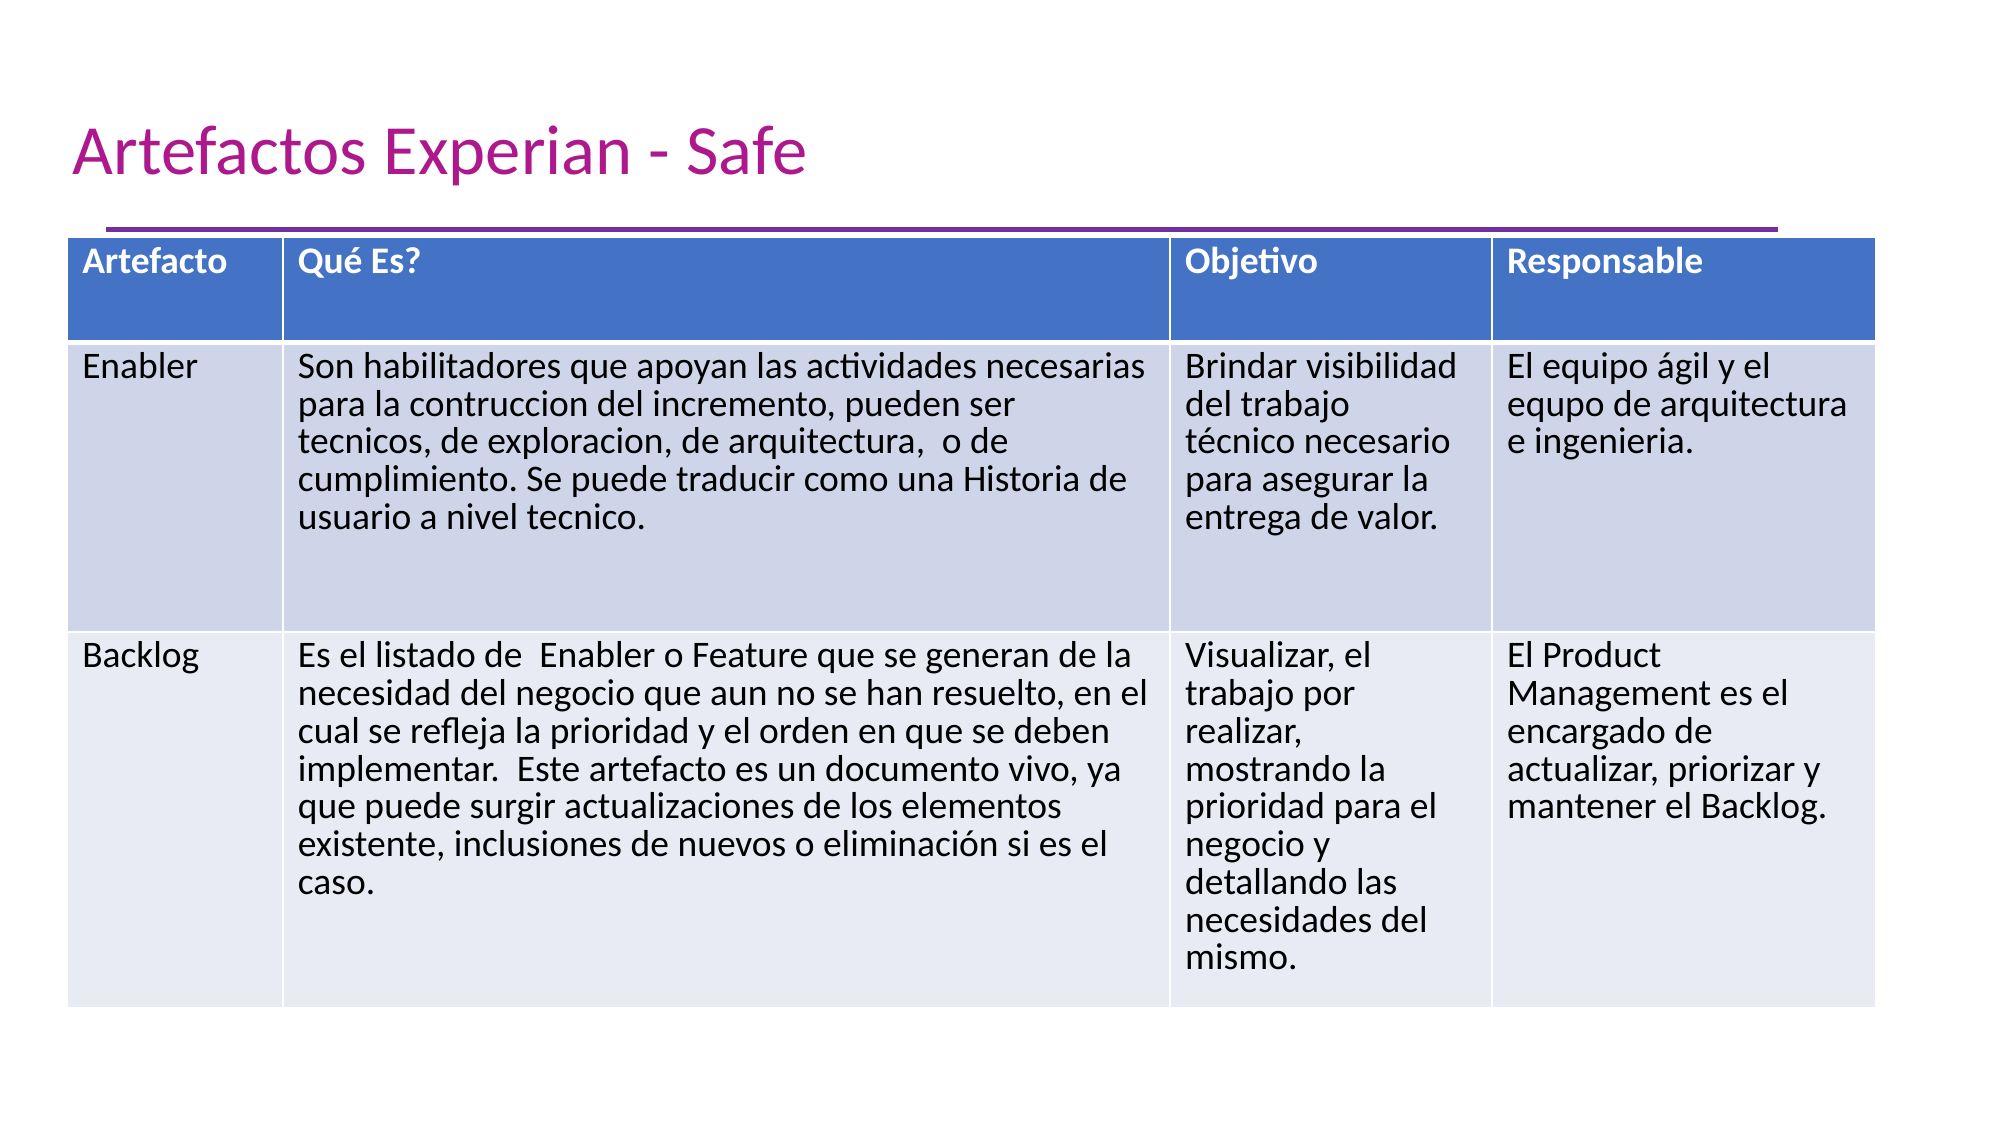

#
Artefactos Experian - Safe
| Artefacto | Qué Es? | Objetivo | Responsable |
| --- | --- | --- | --- |
| Enabler | Son habilitadores que apoyan las actividades necesarias para la contruccion del incremento, pueden ser tecnicos, de exploracion, de arquitectura, o de cumplimiento. Se puede traducir como una Historia de usuario a nivel tecnico. | Brindar visibilidad del trabajo técnico necesario para asegurar la entrega de valor. | El equipo ágil y el equpo de arquitectura e ingenieria. |
| Backlog | Es el listado de Enabler o Feature que se generan de la necesidad del negocio que aun no se han resuelto, en el cual se refleja la prioridad y el orden en que se deben implementar. Este artefacto es un documento vivo, ya que puede surgir actualizaciones de los elementos existente, inclusiones de nuevos o eliminación si es el caso. | Visualizar, el trabajo por realizar, mostrando la prioridad para el negocio y detallando las necesidades del mismo. | El Product Management es el encargado de actualizar, priorizar y mantener el Backlog. |